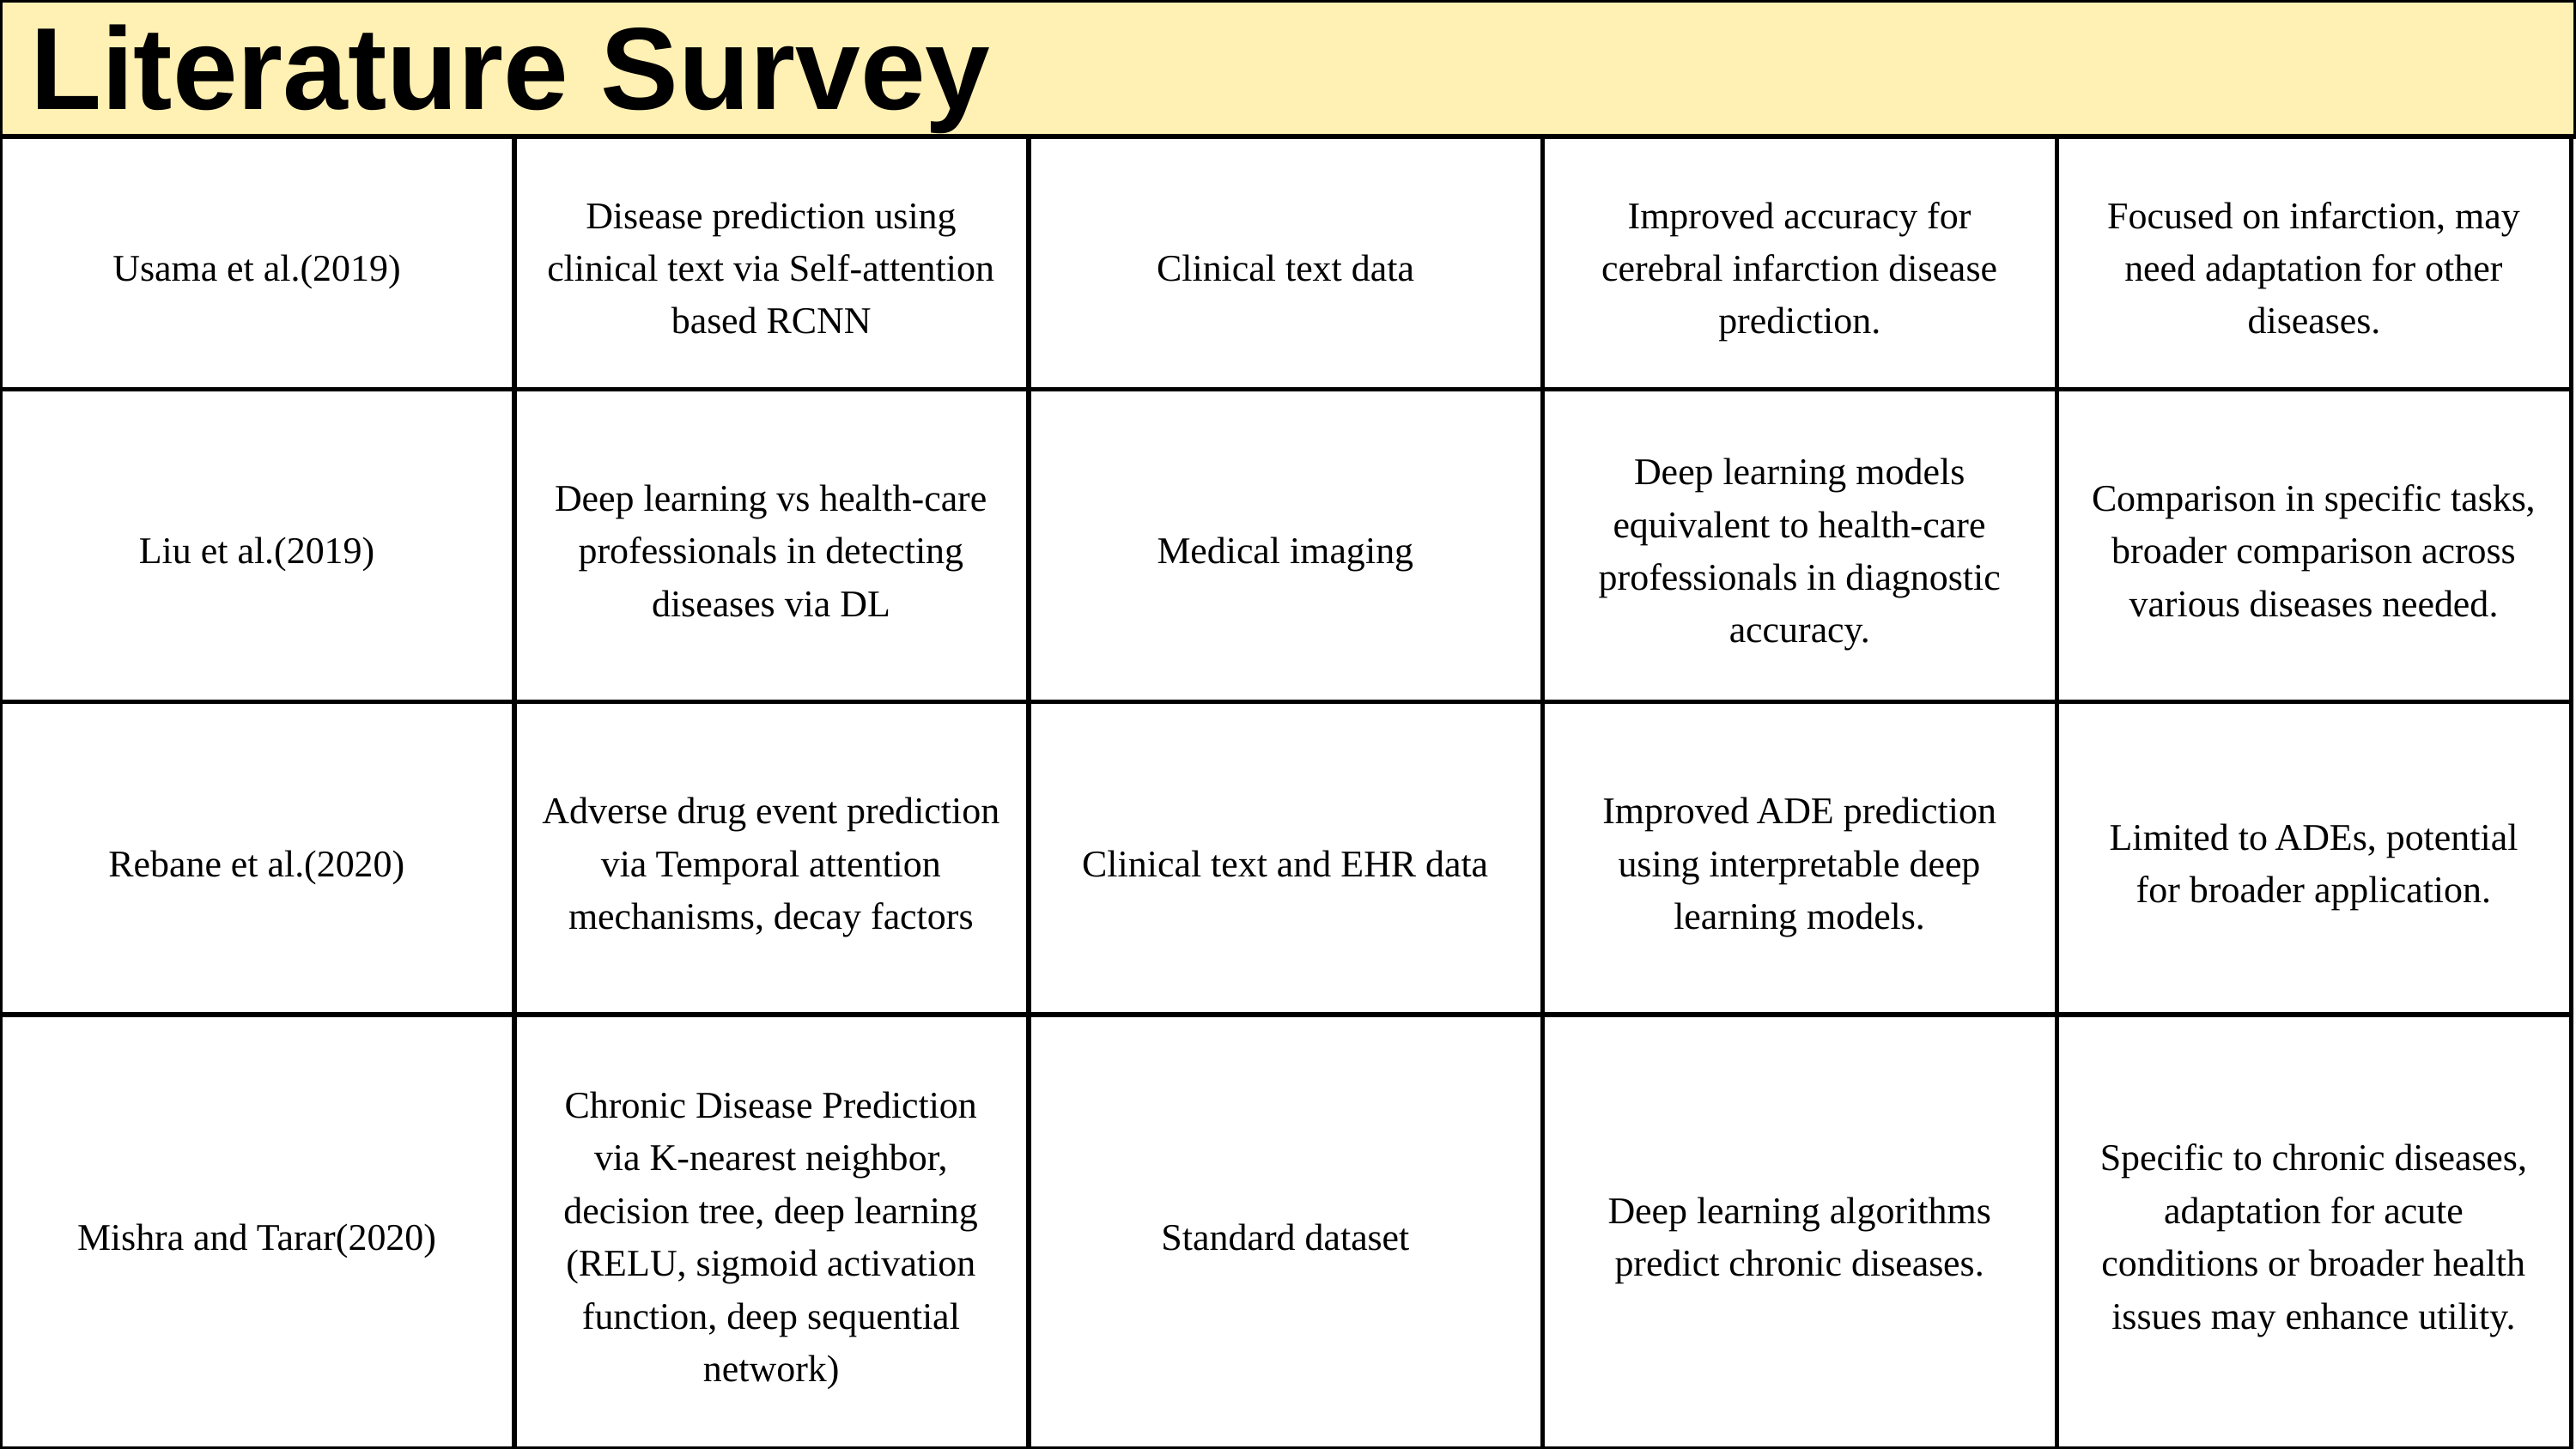

Literature Survey
| Usama et al.(2019) | Disease prediction using clinical text via Self-attention based RCNN | Clinical text data | Improved accuracy for cerebral infarction disease prediction. | Focused on infarction, may need adaptation for other diseases. |
| --- | --- | --- | --- | --- |
| Liu et al.(2019) | Deep learning vs health-care professionals in detecting diseases via DL | Medical imaging | Deep learning models equivalent to health-care professionals in diagnostic accuracy. | Comparison in specific tasks, broader comparison across various diseases needed. |
| Rebane et al.(2020) | Adverse drug event prediction via Temporal attention mechanisms, decay factors | Clinical text and EHR data | Improved ADE prediction using interpretable deep learning models. | Limited to ADEs, potential for broader application. |
| Mishra and Tarar(2020) | Chronic Disease Prediction via K-nearest neighbor, decision tree, deep learning (RELU, sigmoid activation function, deep sequential network) | Standard dataset | Deep learning algorithms predict chronic diseases. | Specific to chronic diseases, adaptation for acute conditions or broader health issues may enhance utility. |